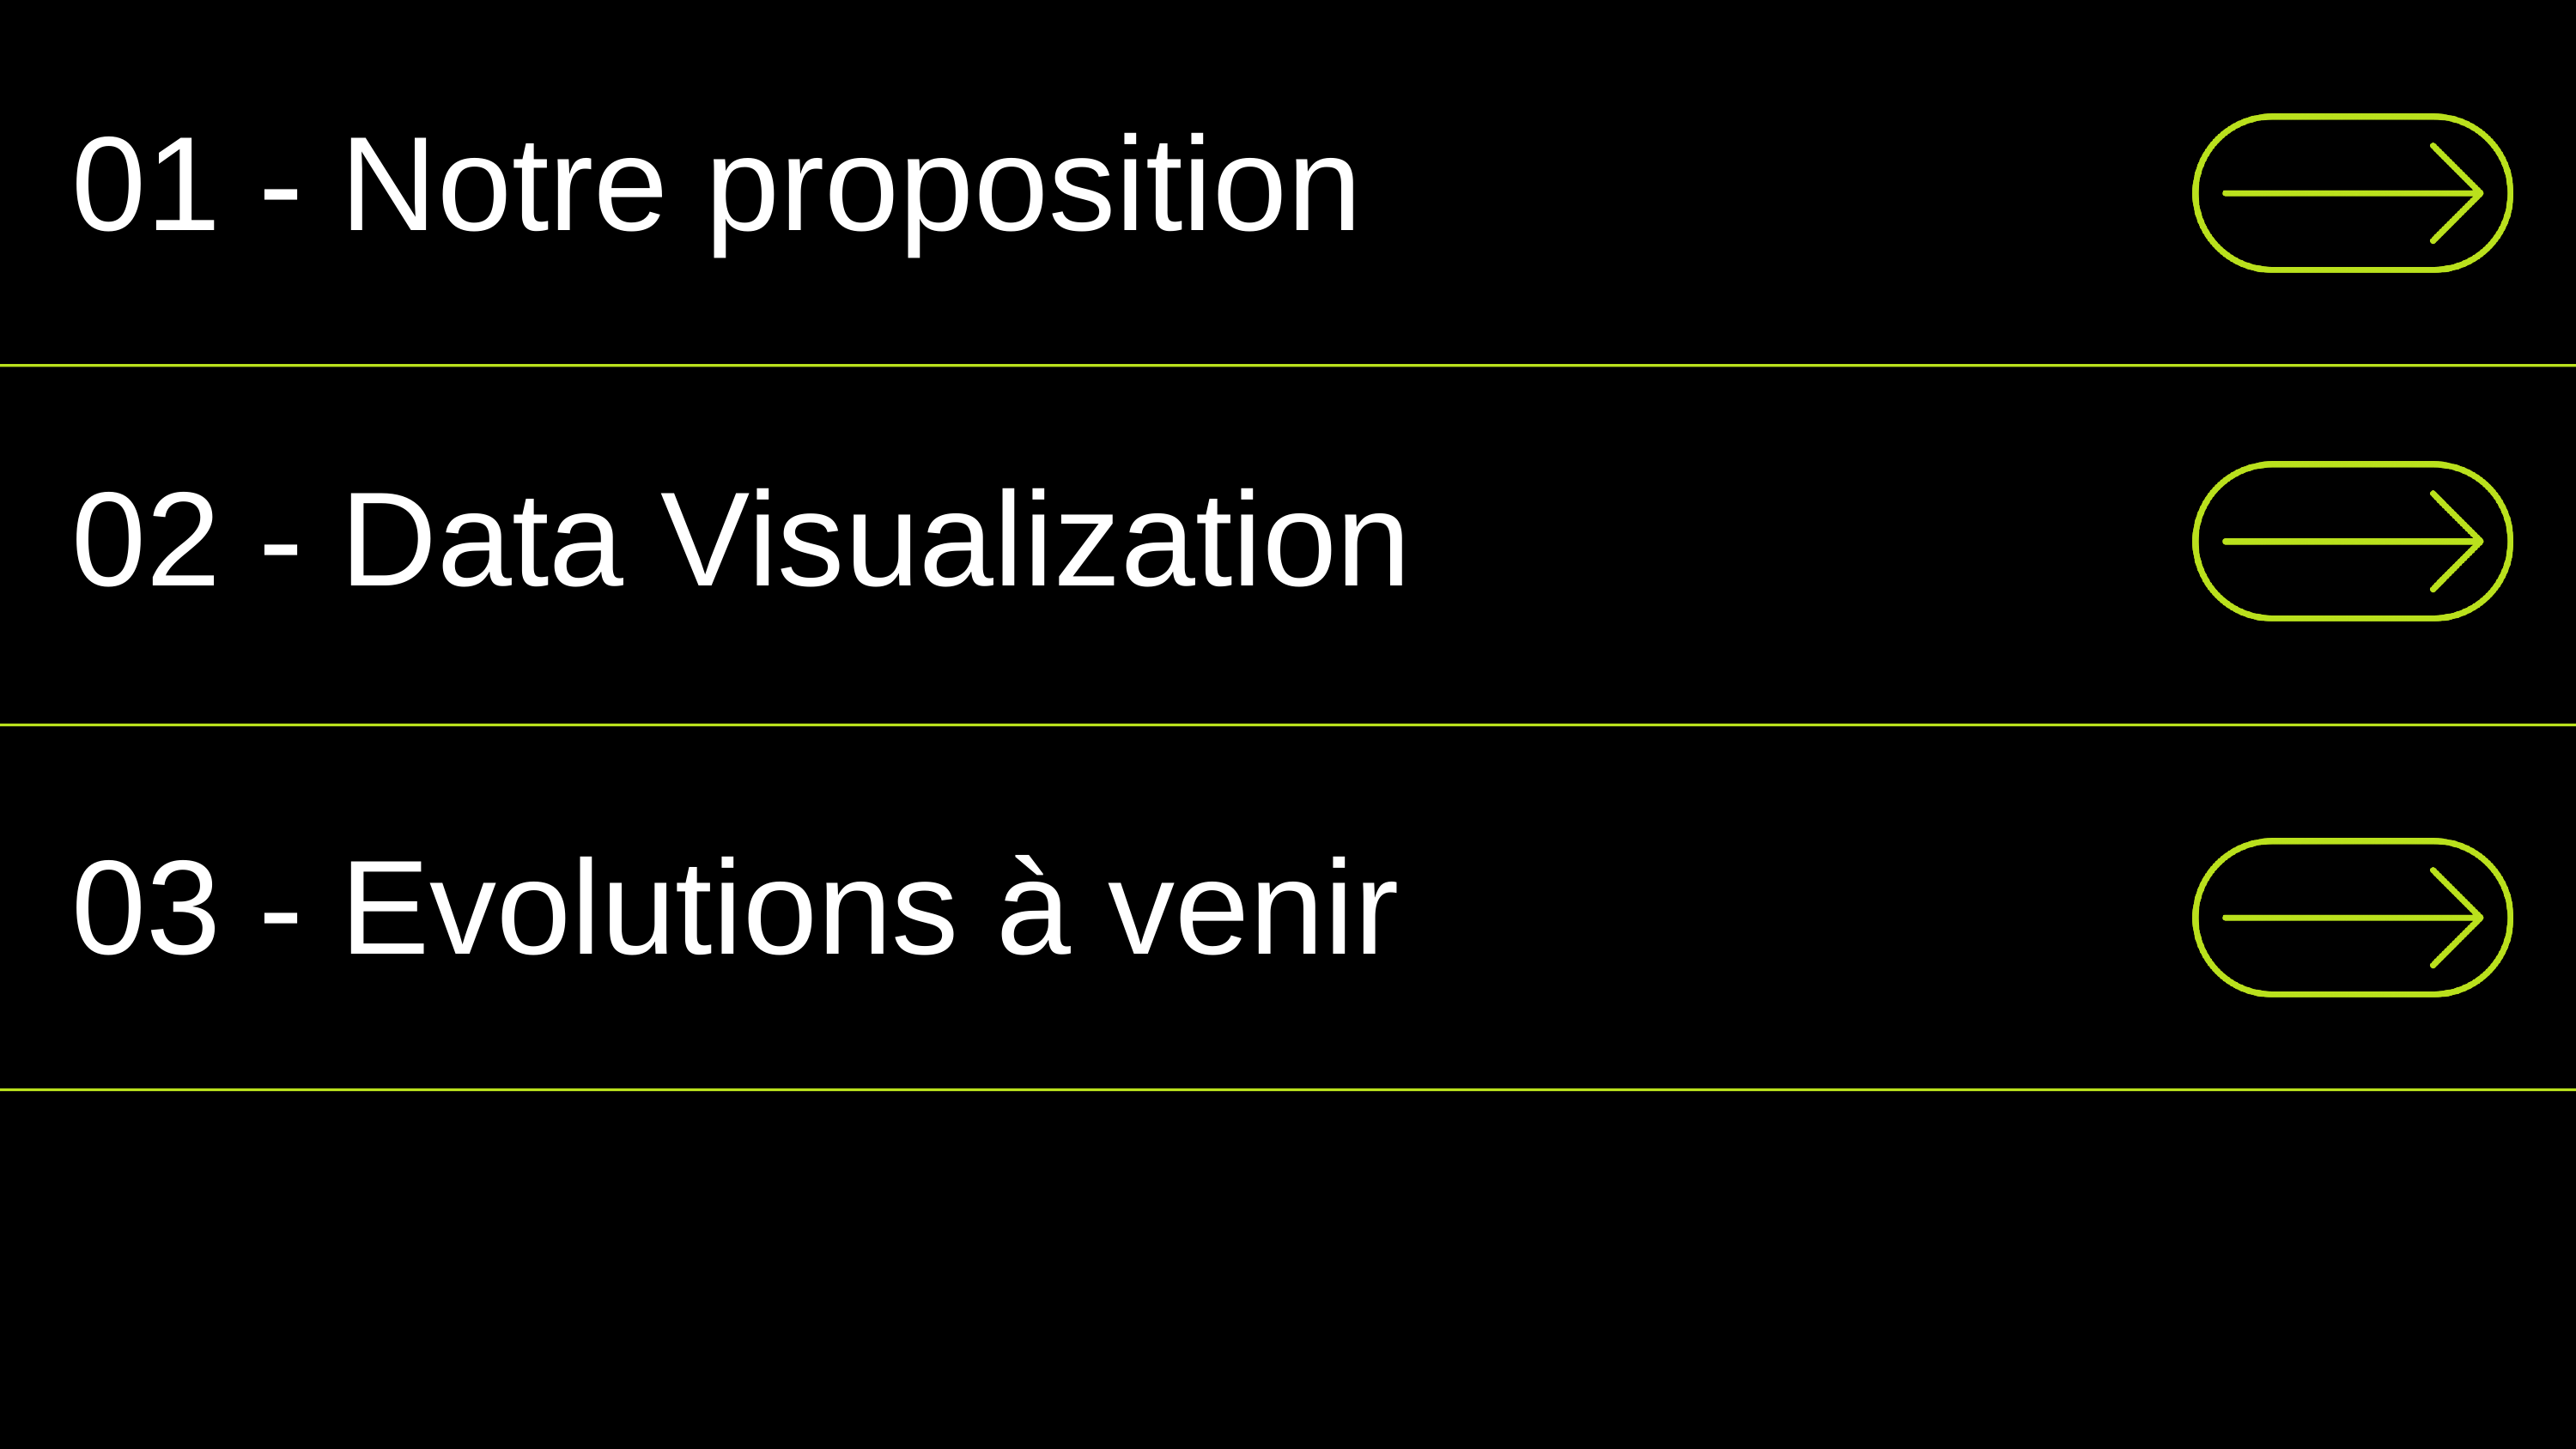

01 - Notre proposition

02 - Data Visualization

03 - Evolutions à venir